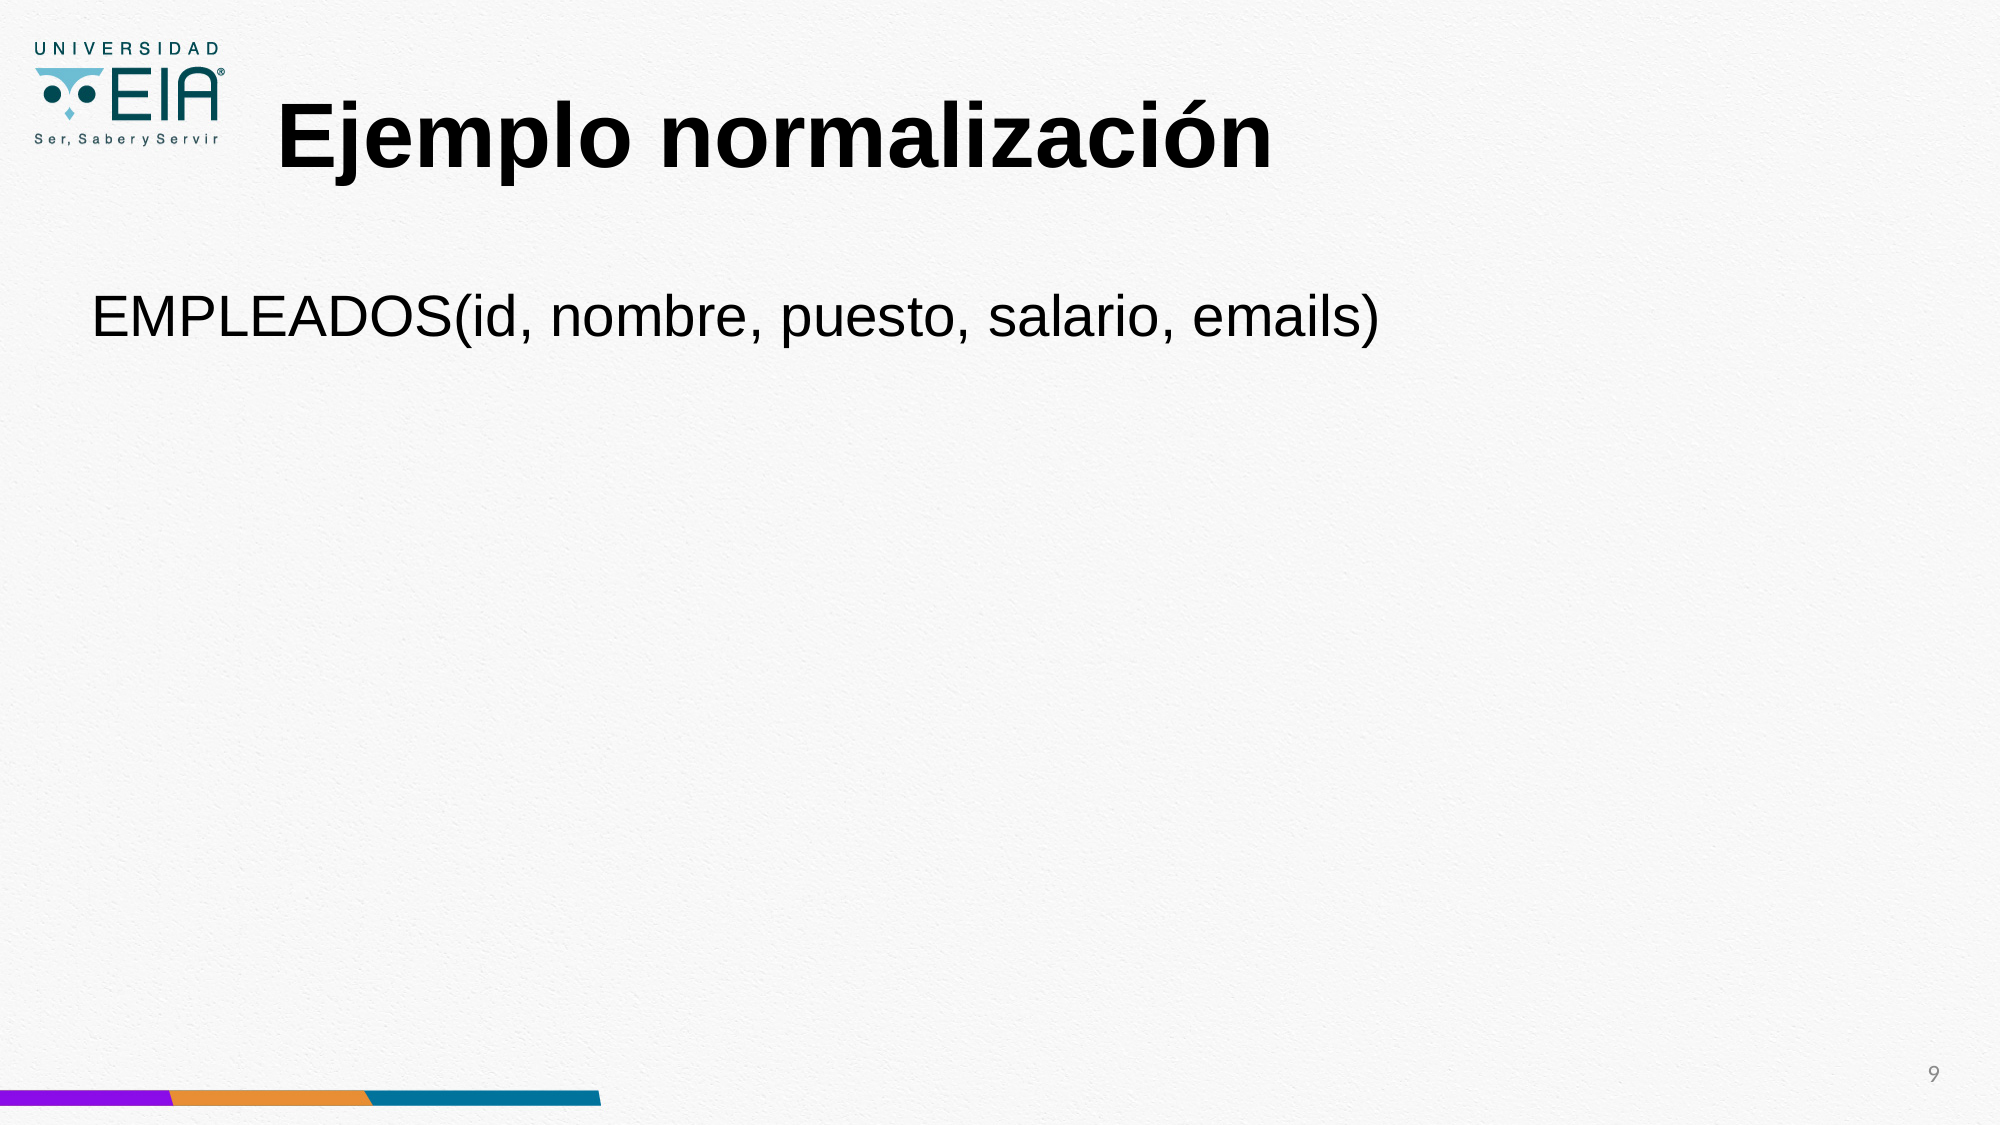

# Ejemplo normalización
EMPLEADOS(id, nombre, puesto, salario, emails)
9